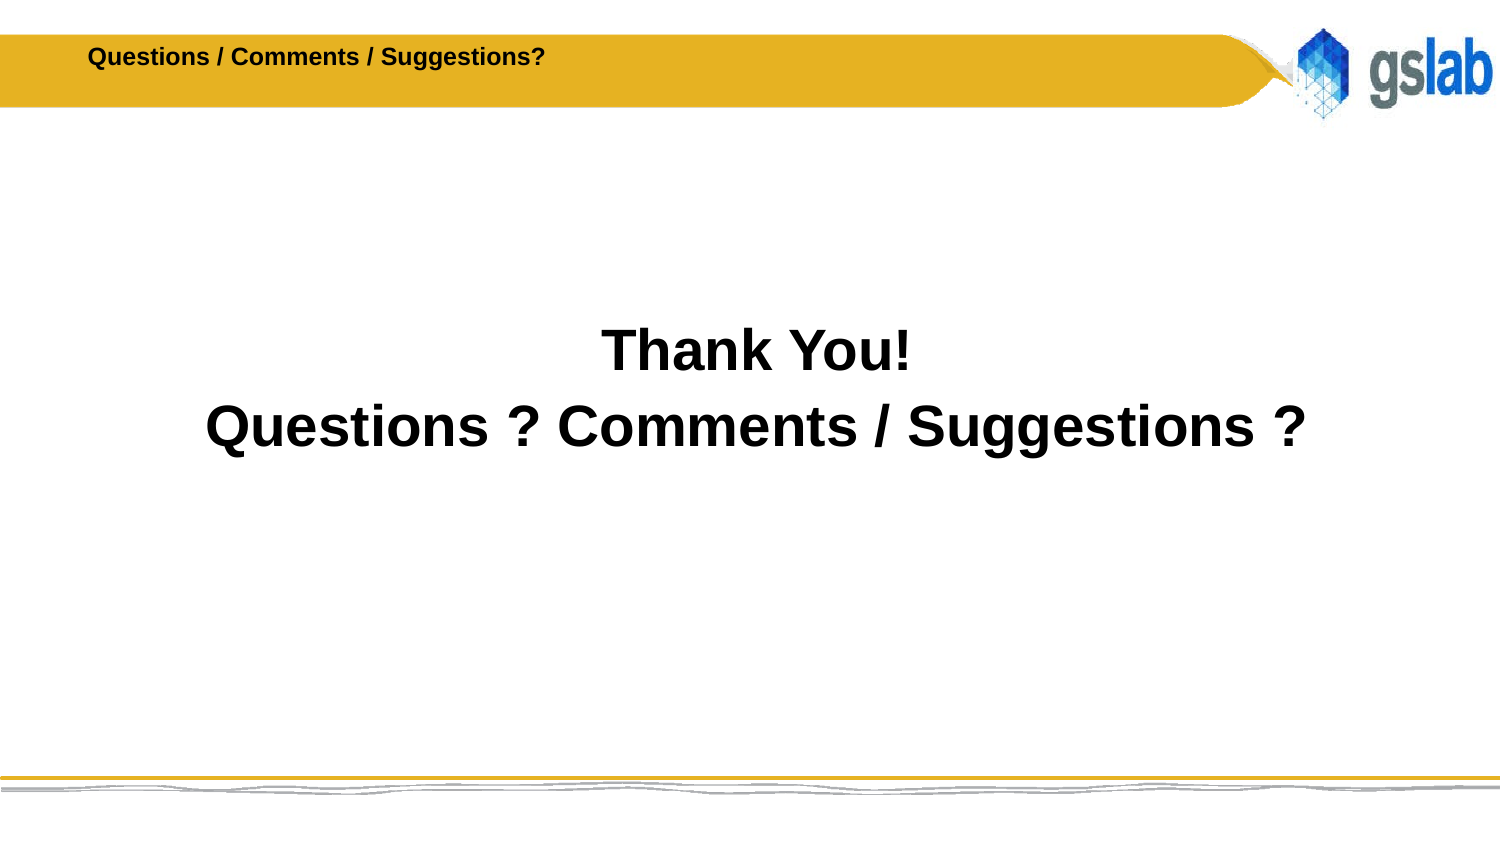

# Questions / Comments / Suggestions?

Thank You!
Questions ? Comments / Suggestions ?